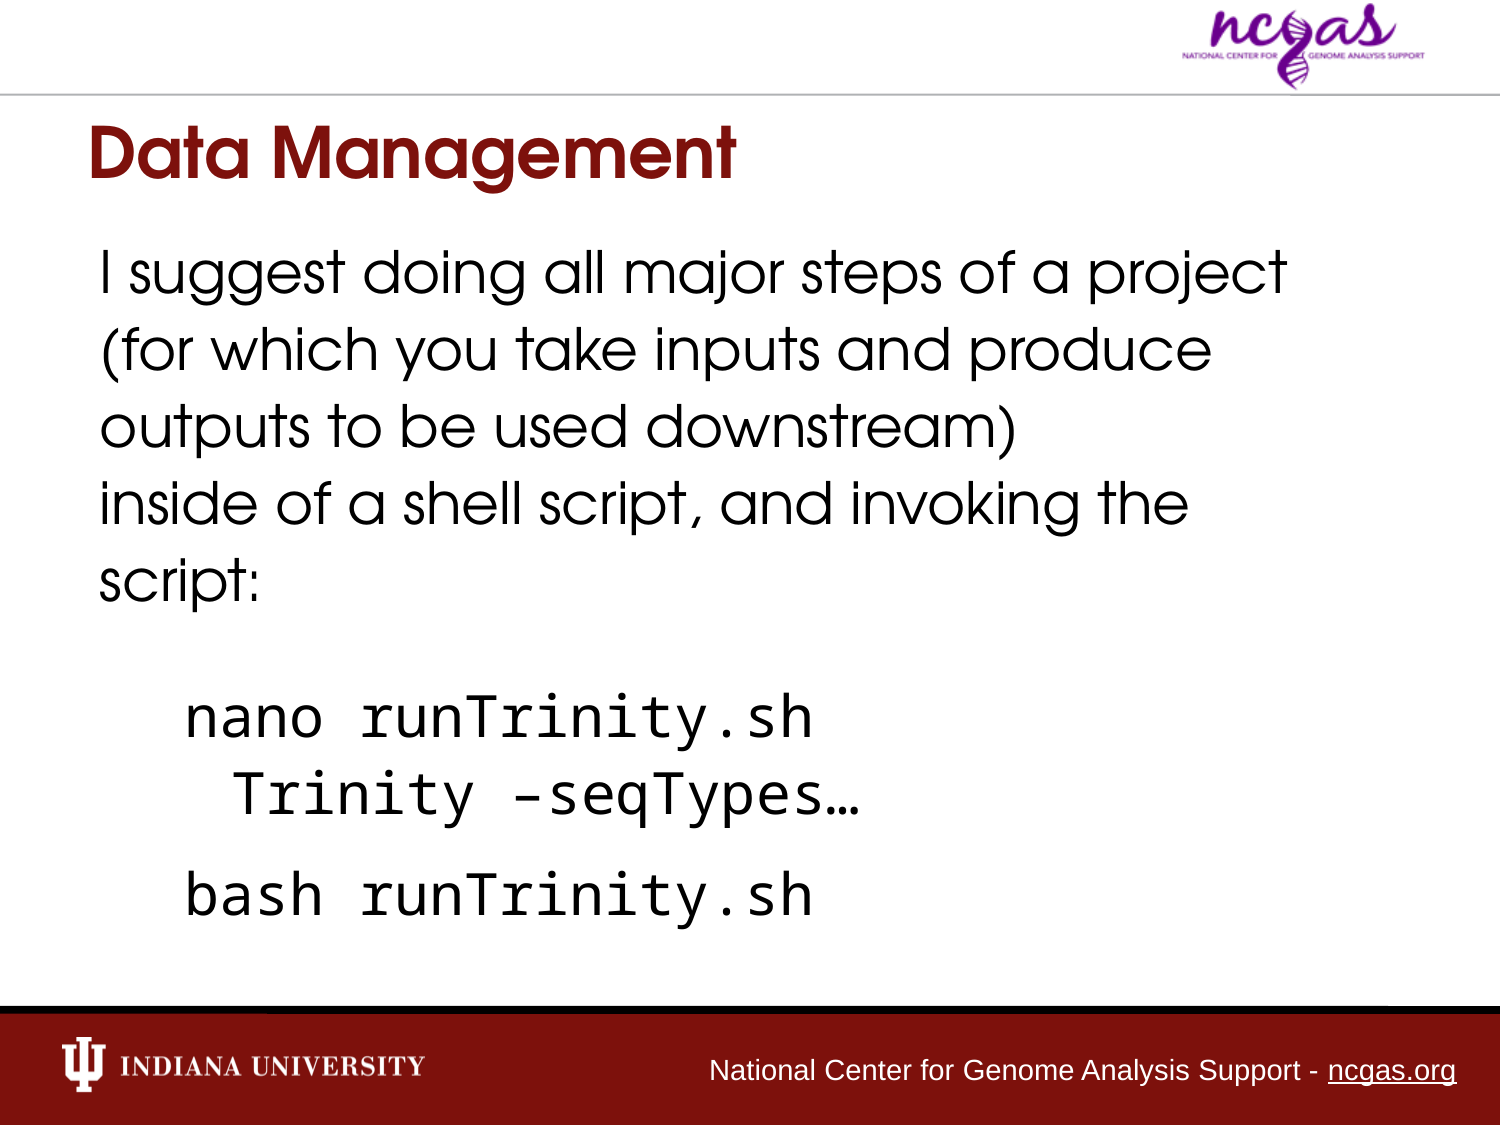

Data Management
I suggest doing all major steps of a project (for which you take inputs and produce outputs to be used downstream)
inside of a shell script, and invoking the script:
nano runTrinity.sh
Trinity –seqTypes…
bash runTrinity.sh
National Center for Genome Analysis Support - ncgas.org